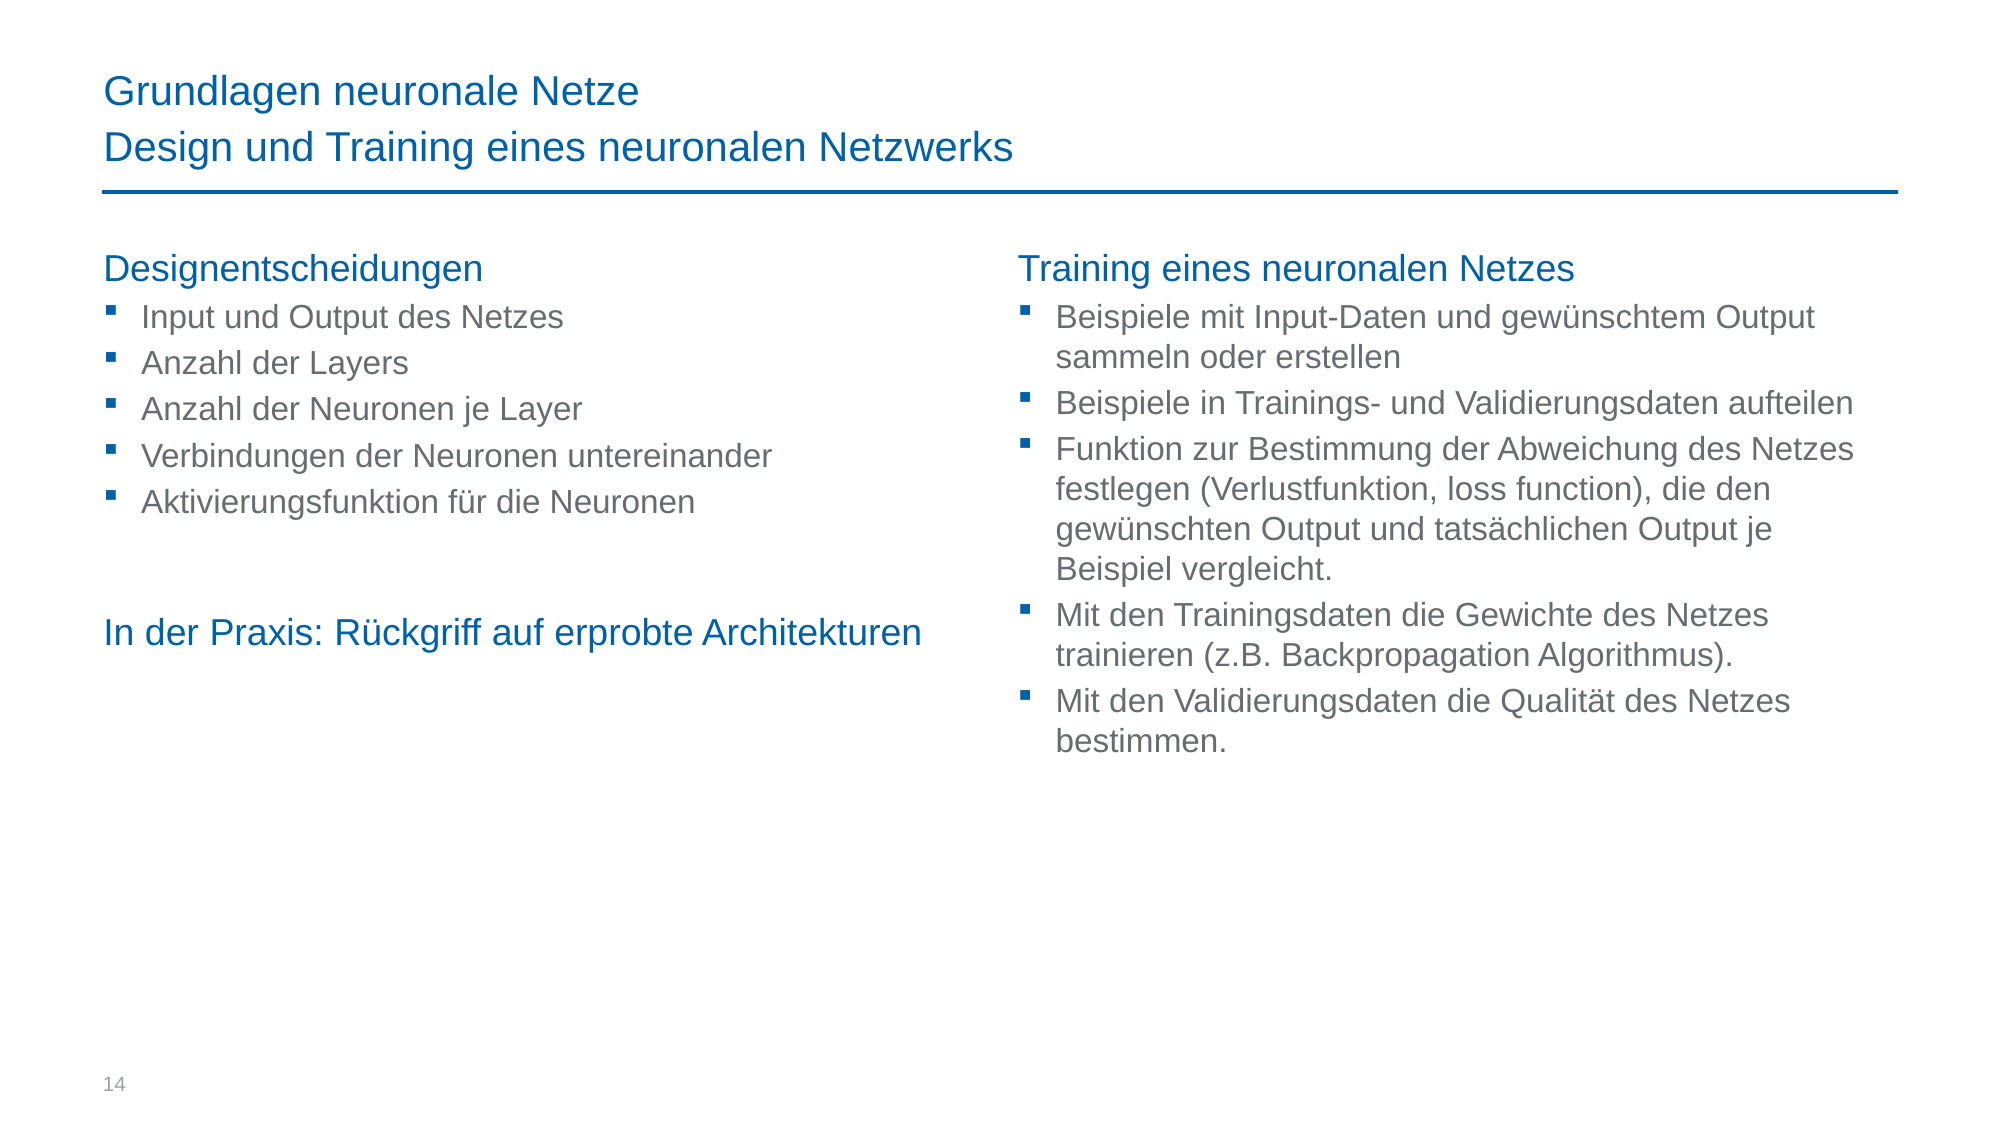

# Grundlagen neuronale Netze
Design und Training eines neuronalen Netzwerks
Designentscheidungen
Input und Output des Netzes
Anzahl der Layers
Anzahl der Neuronen je Layer
Verbindungen der Neuronen untereinander
Aktivierungsfunktion für die Neuronen

In der Praxis: Rückgriff auf erprobte Architekturen
Training eines neuronalen Netzes
Beispiele mit Input-Daten und gewünschtem Output sammeln oder erstellen
Beispiele in Trainings- und Validierungsdaten aufteilen
Funktion zur Bestimmung der Abweichung des Netzes festlegen (Verlustfunktion, loss function), die den gewünschten Output und tatsächlichen Output je Beispiel vergleicht.
Mit den Trainingsdaten die Gewichte des Netzes trainieren (z.B. Backpropagation Algorithmus).
Mit den Validierungsdaten die Qualität des Netzes bestimmen.
14